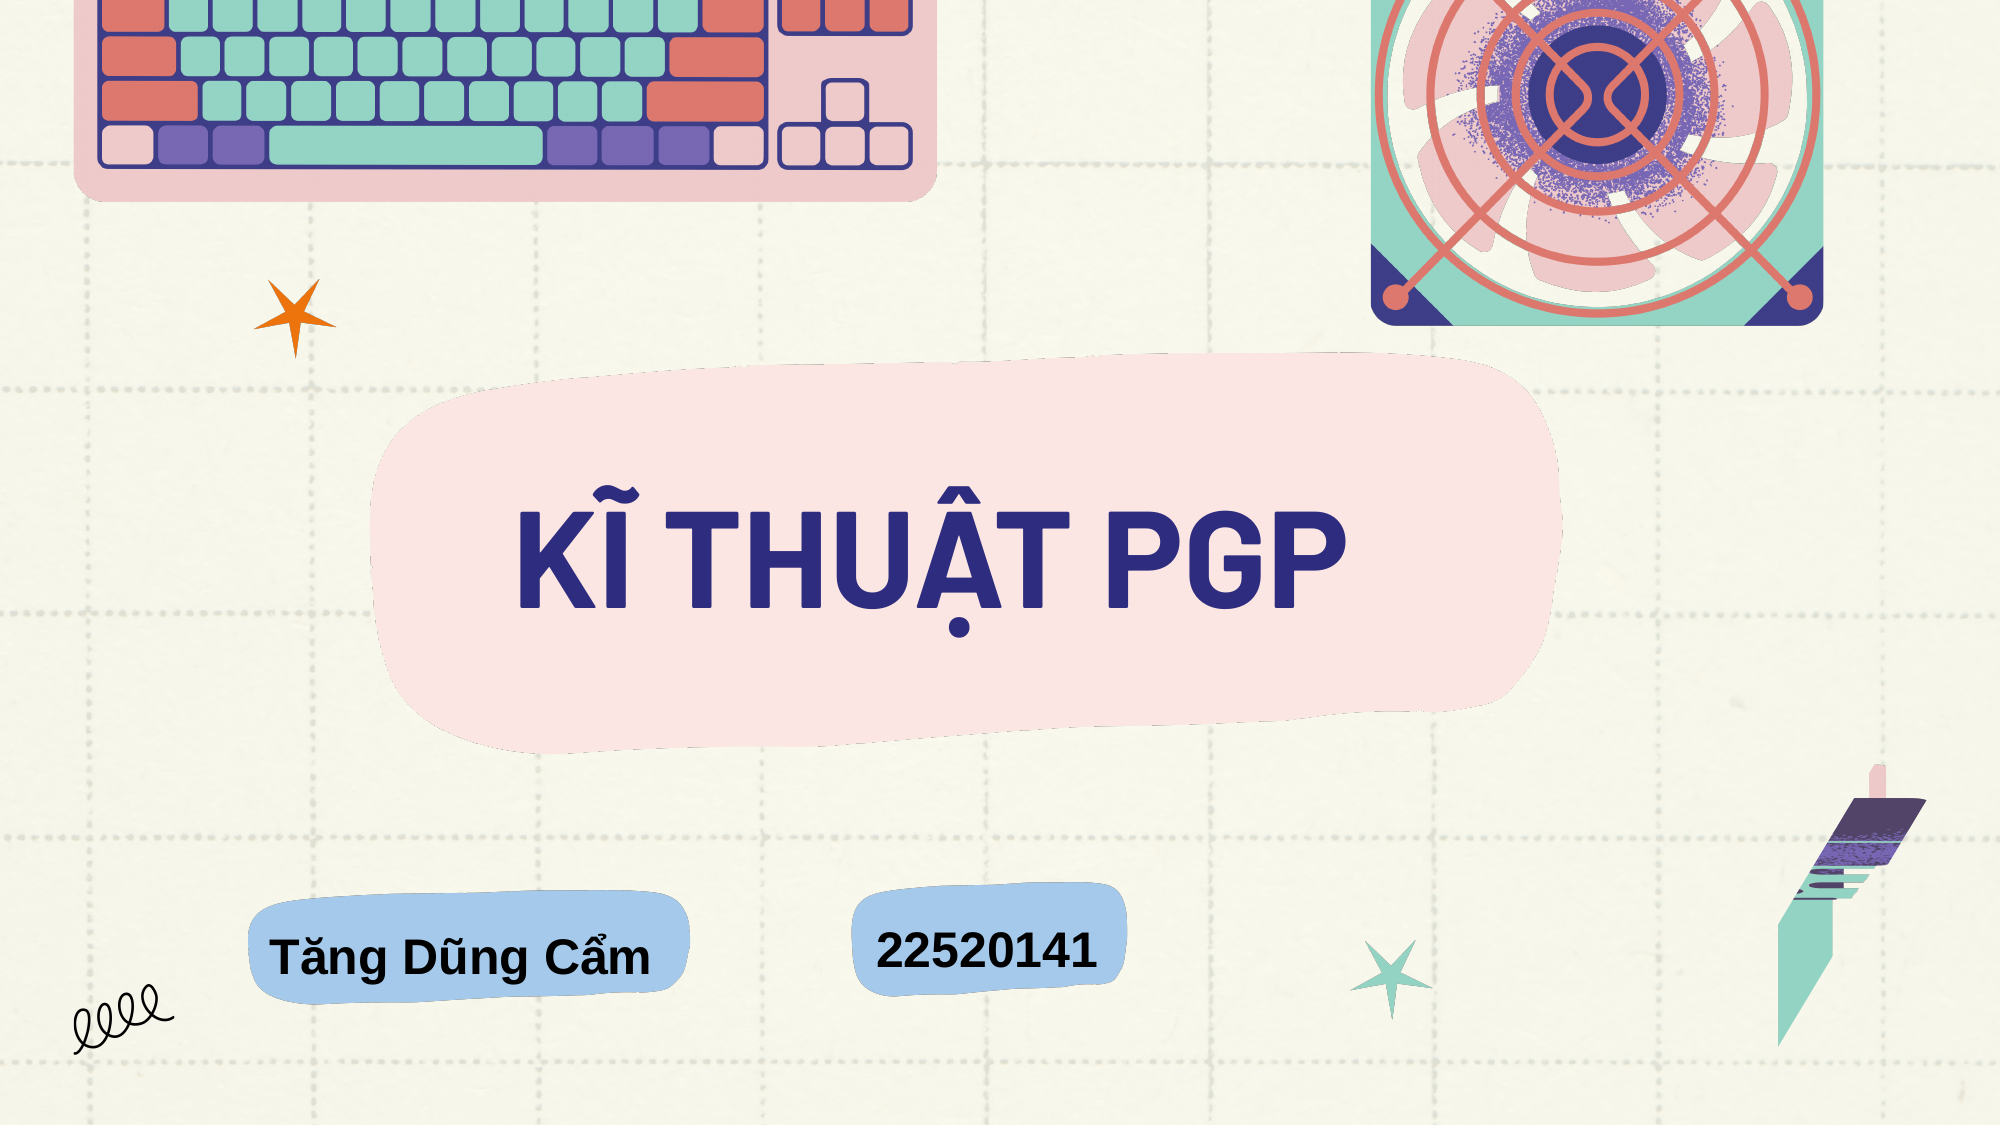

KĨ THUẬT PGP

22520141

Tăng Dũng Cẩm